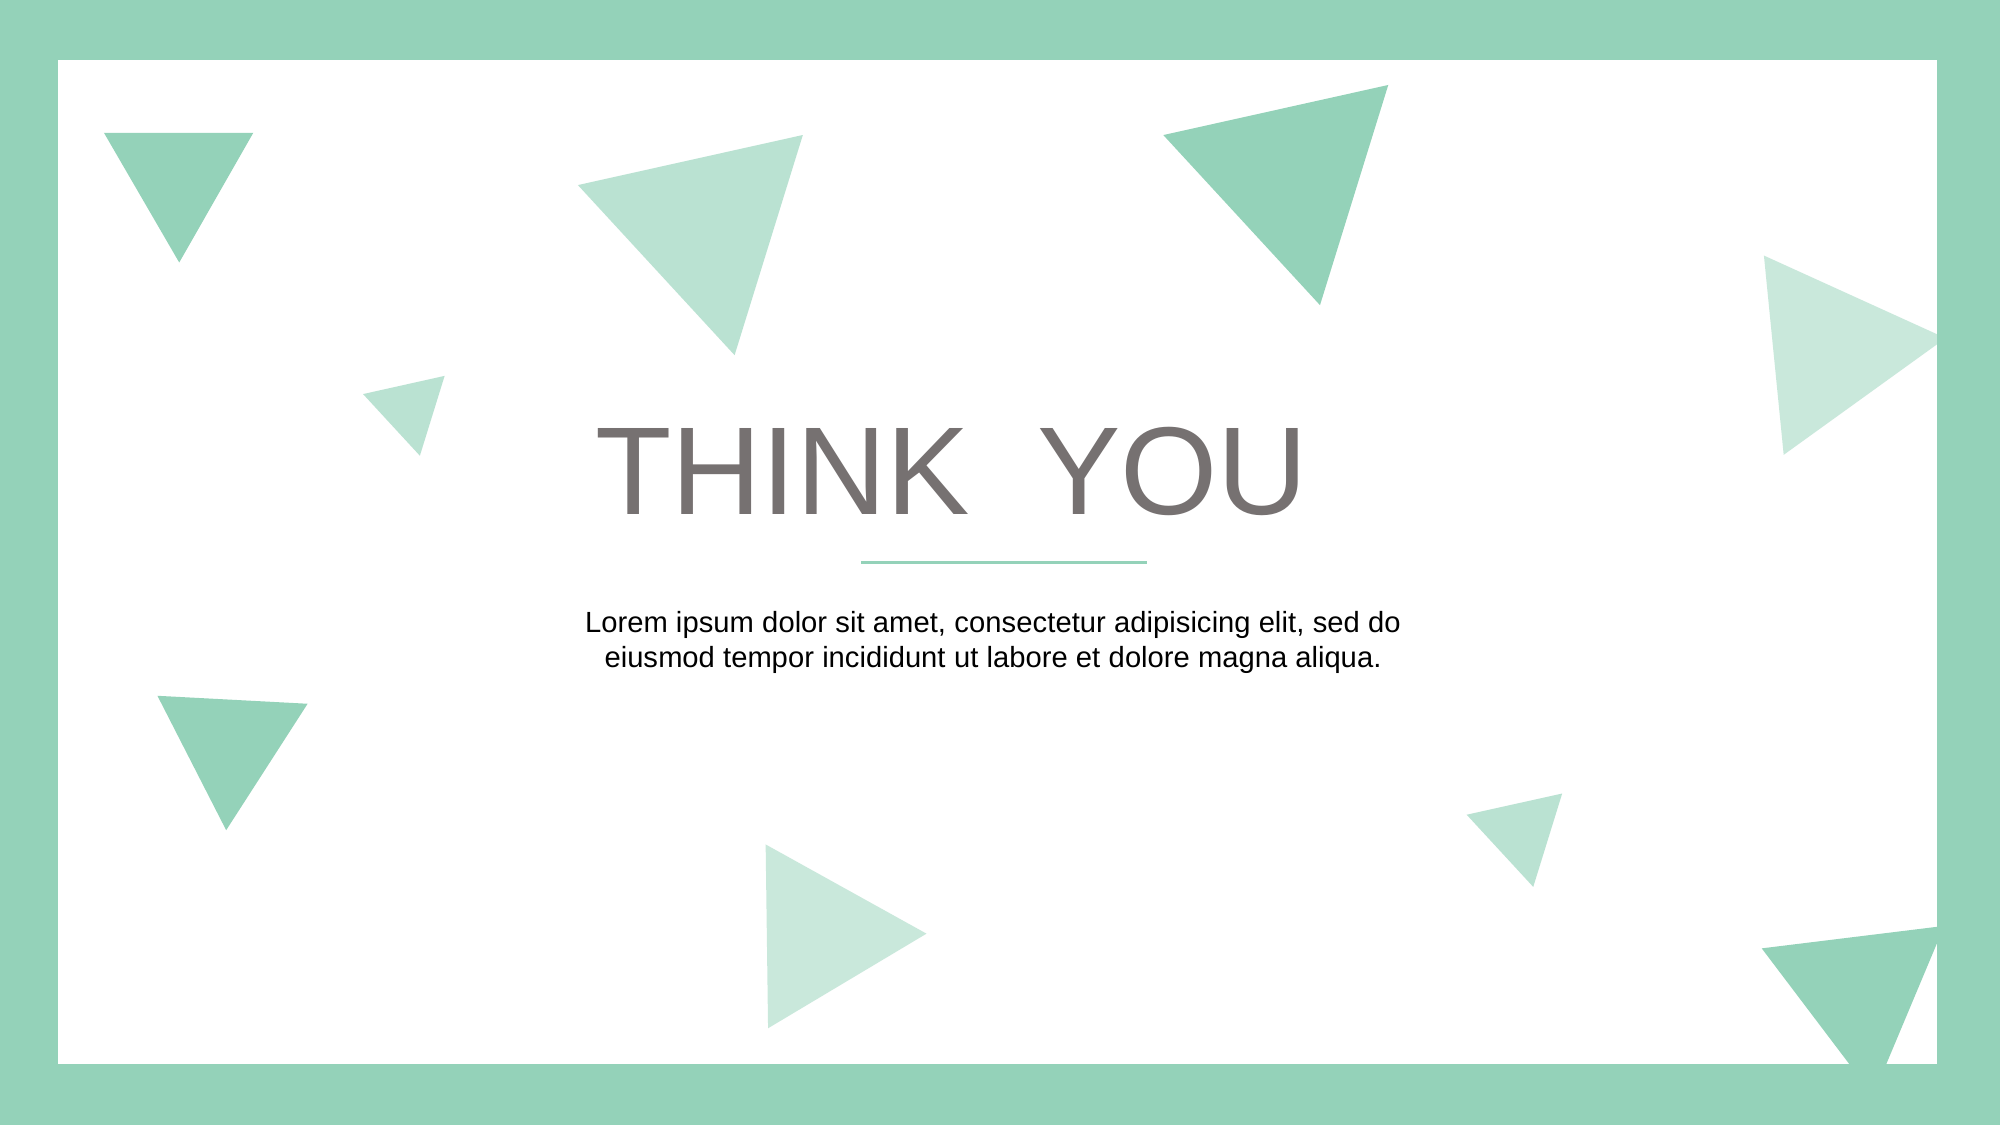

THINK  YOU
Lorem ipsum dolor sit amet, consectetur adipisicing elit, sed do eiusmod tempor incididunt ut labore et dolore magna aliqua.